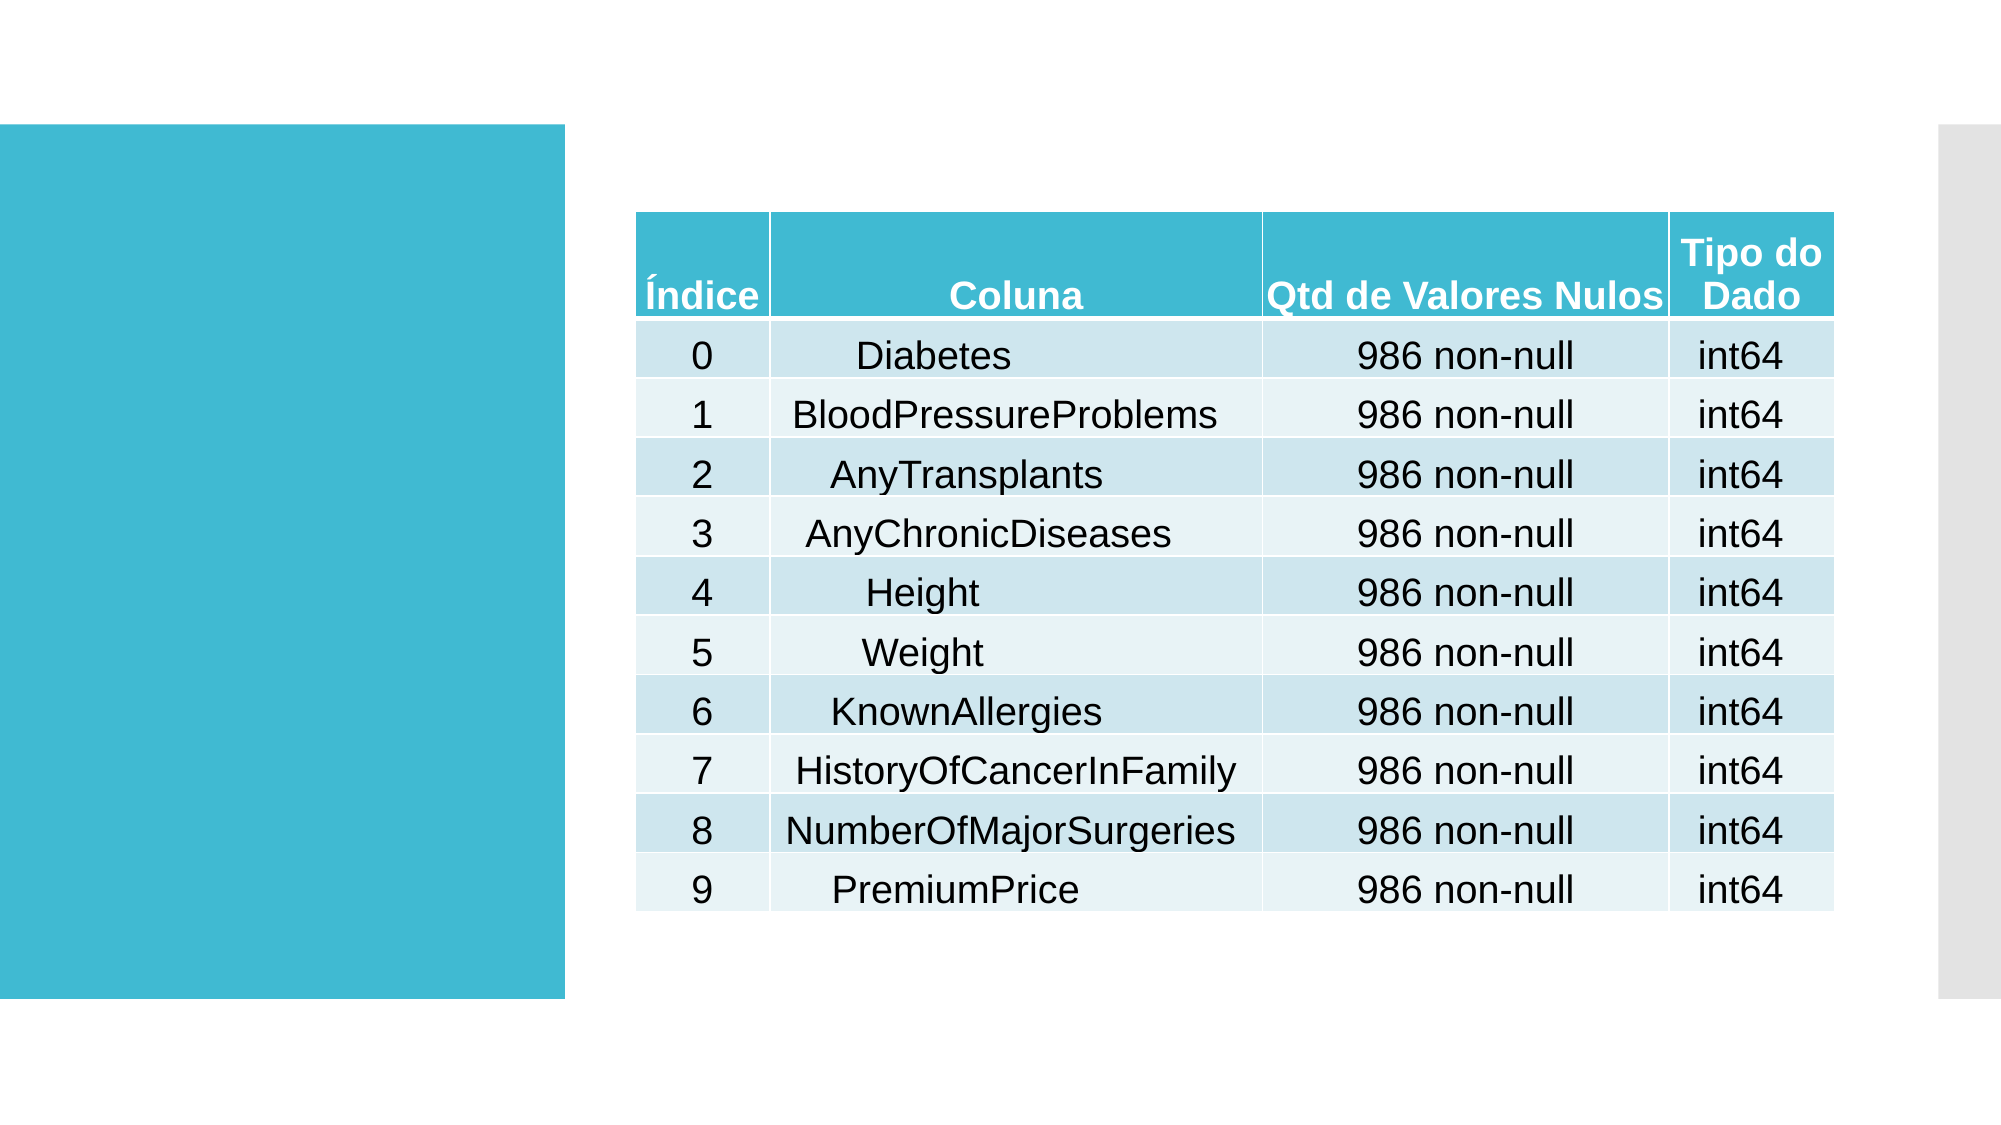

#
| Índice | Coluna | Qtd de Valores Nulos | Tipo do Dado |
| --- | --- | --- | --- |
| 0 | Diabetes | 986 non-null | int64 |
| 1 | BloodPressureProblems | 986 non-null | int64 |
| 2 | AnyTransplants | 986 non-null | int64 |
| 3 | AnyChronicDiseases | 986 non-null | int64 |
| 4 | Height | 986 non-null | int64 |
| 5 | Weight | 986 non-null | int64 |
| 6 | KnownAllergies | 986 non-null | int64 |
| 7 | HistoryOfCancerInFamily | 986 non-null | int64 |
| 8 | NumberOfMajorSurgeries | 986 non-null | int64 |
| 9 | PremiumPrice | 986 non-null | int64 |